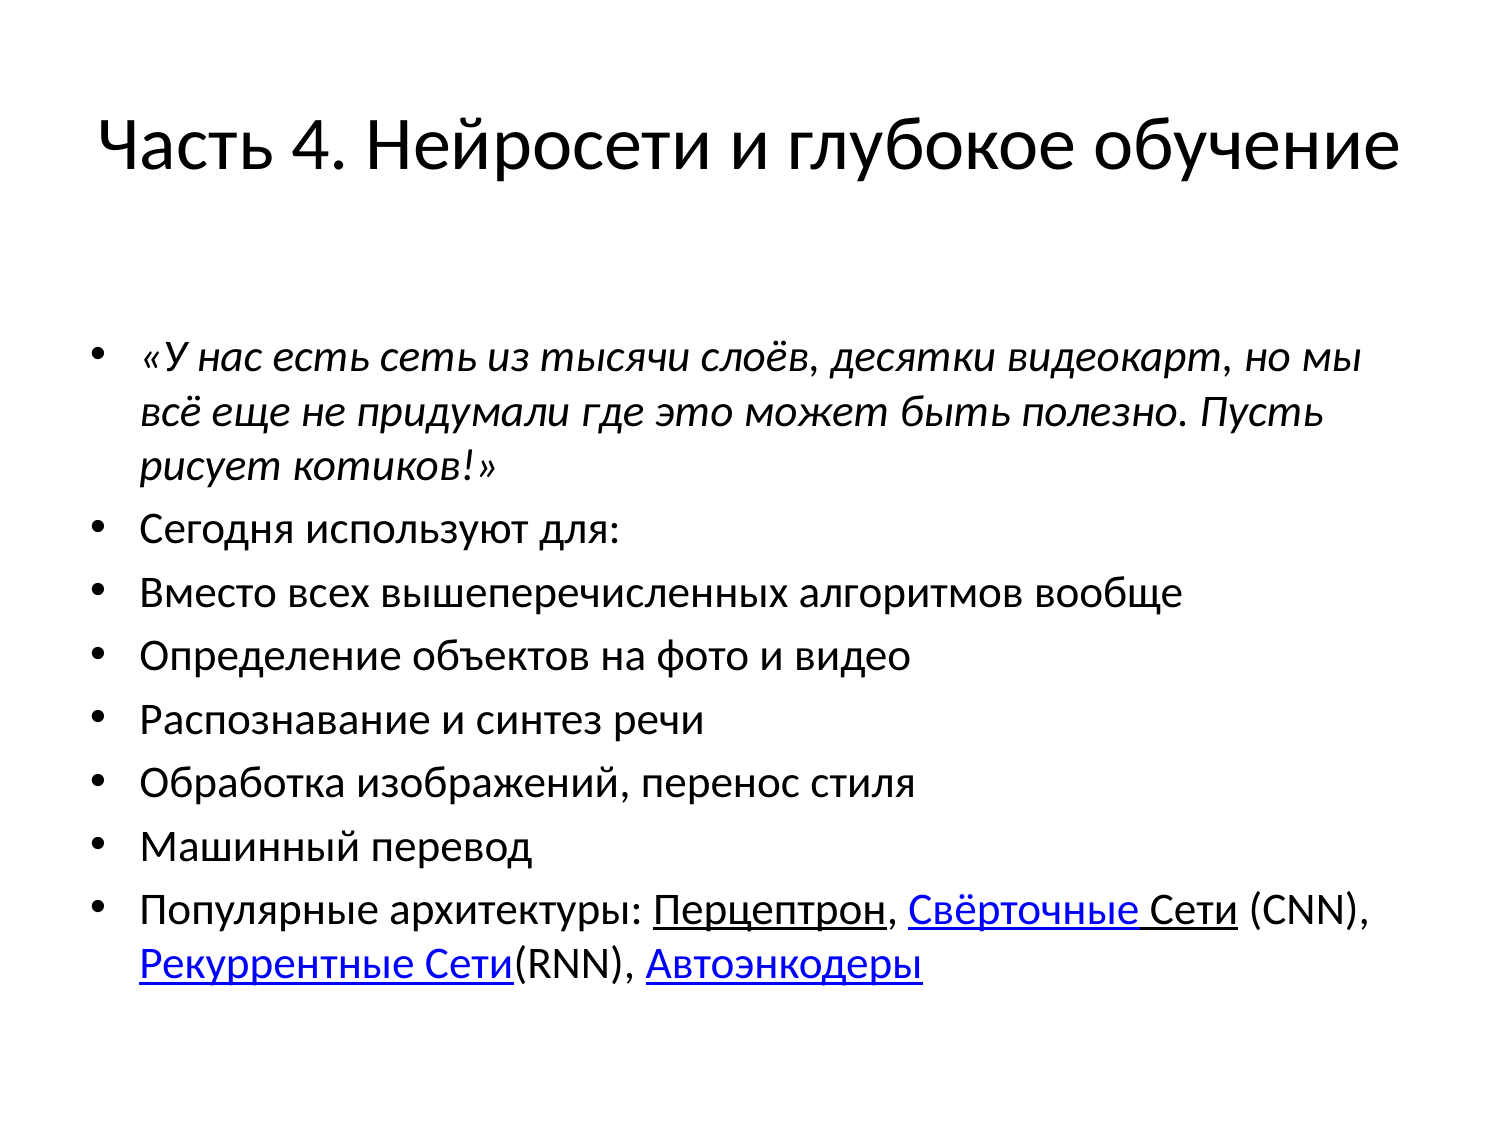

# Часть 4. Нейросети и глубокое обучение

«У нас есть сеть из тысячи слоёв, десятки видеокарт, но мы всё еще не придумали где это может быть полезно. Пусть рисует котиков!»
Сегодня используют для:
Вместо всех вышеперечисленных алгоритмов вообще
Определение объектов на фото и видео
Распознавание и синтез речи
Обработка изображений, перенос стиля
Машинный перевод
Популярные архитектуры: Перцептрон, Свёрточные Сети (CNN), Рекуррентные Сети(RNN), Автоэнкодеры